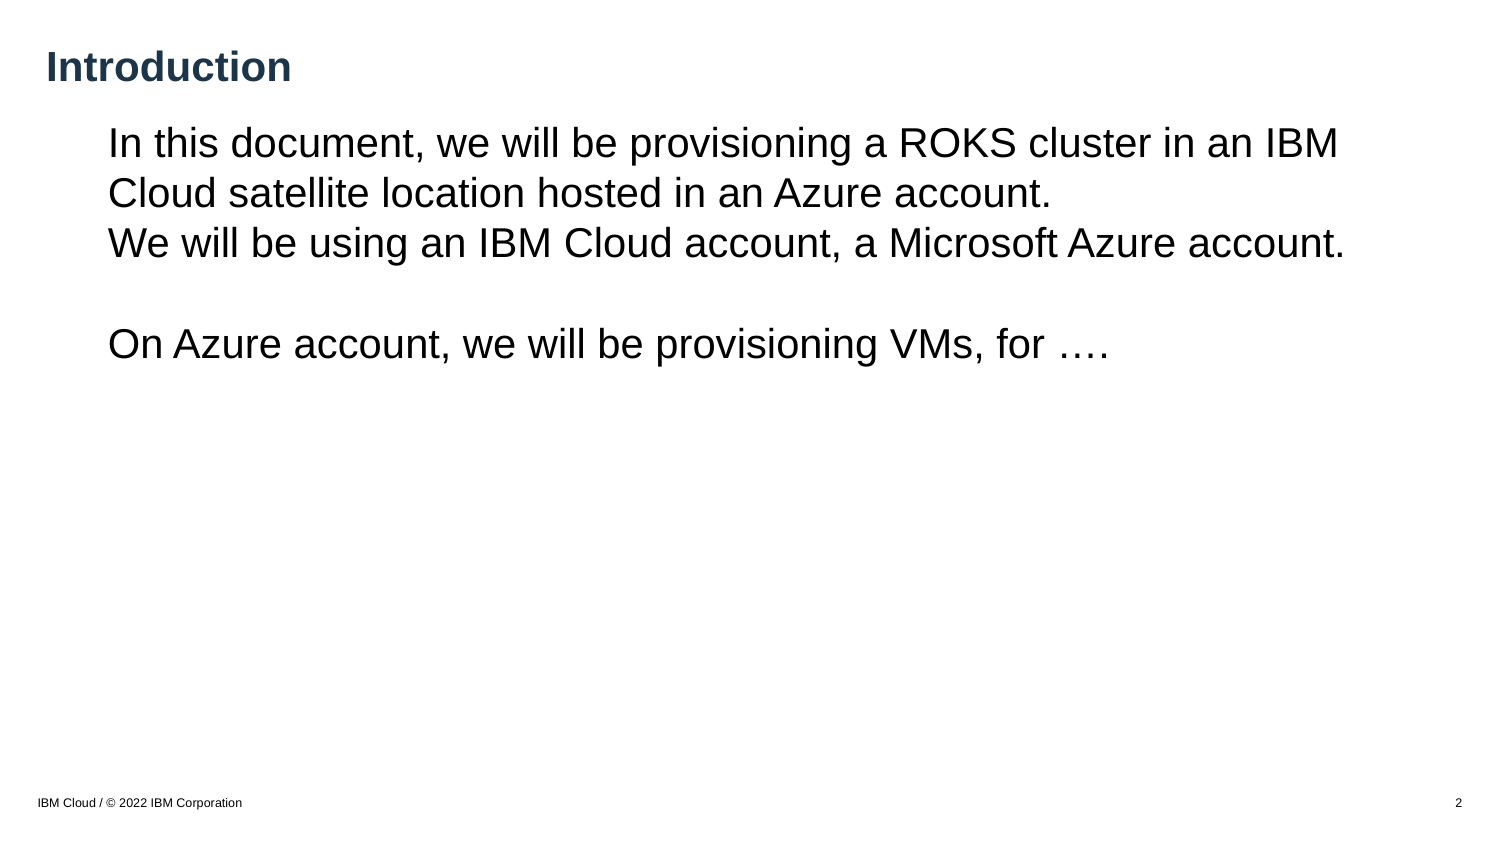

# Introduction
In this document, we will be provisioning a ROKS cluster in an IBM Cloud satellite location hosted in an Azure account.
We will be using an IBM Cloud account, a Microsoft Azure account.

On Azure account, we will be provisioning VMs, for ….
IBM Cloud / © 2022 IBM Corporation
2